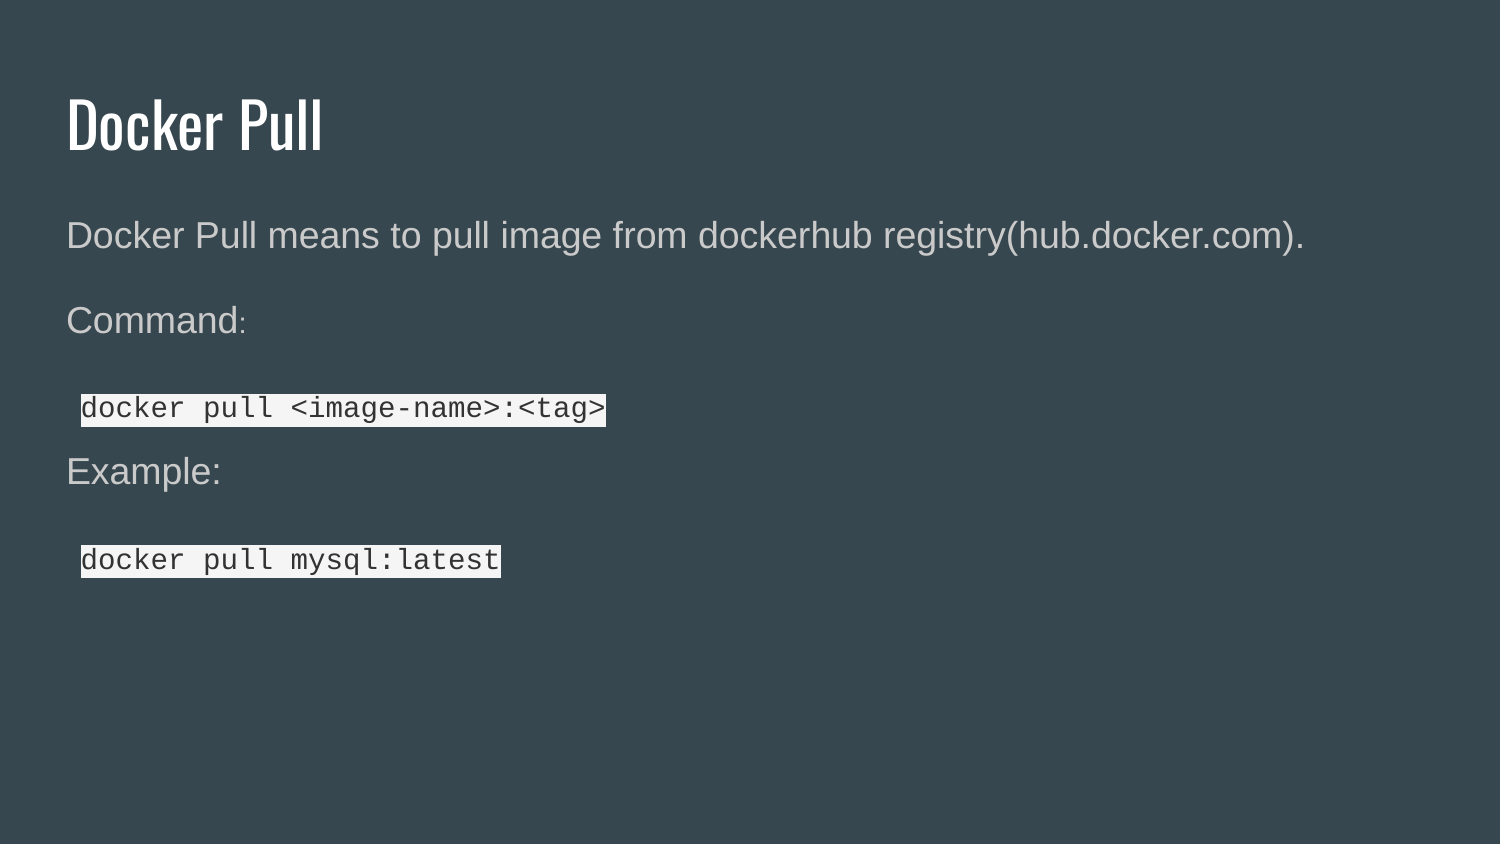

# Docker Pull
Docker Pull means to pull image from dockerhub registry(hub.docker.com).
Command:
docker pull <image-name>:<tag>
Example:
docker pull mysql:latest